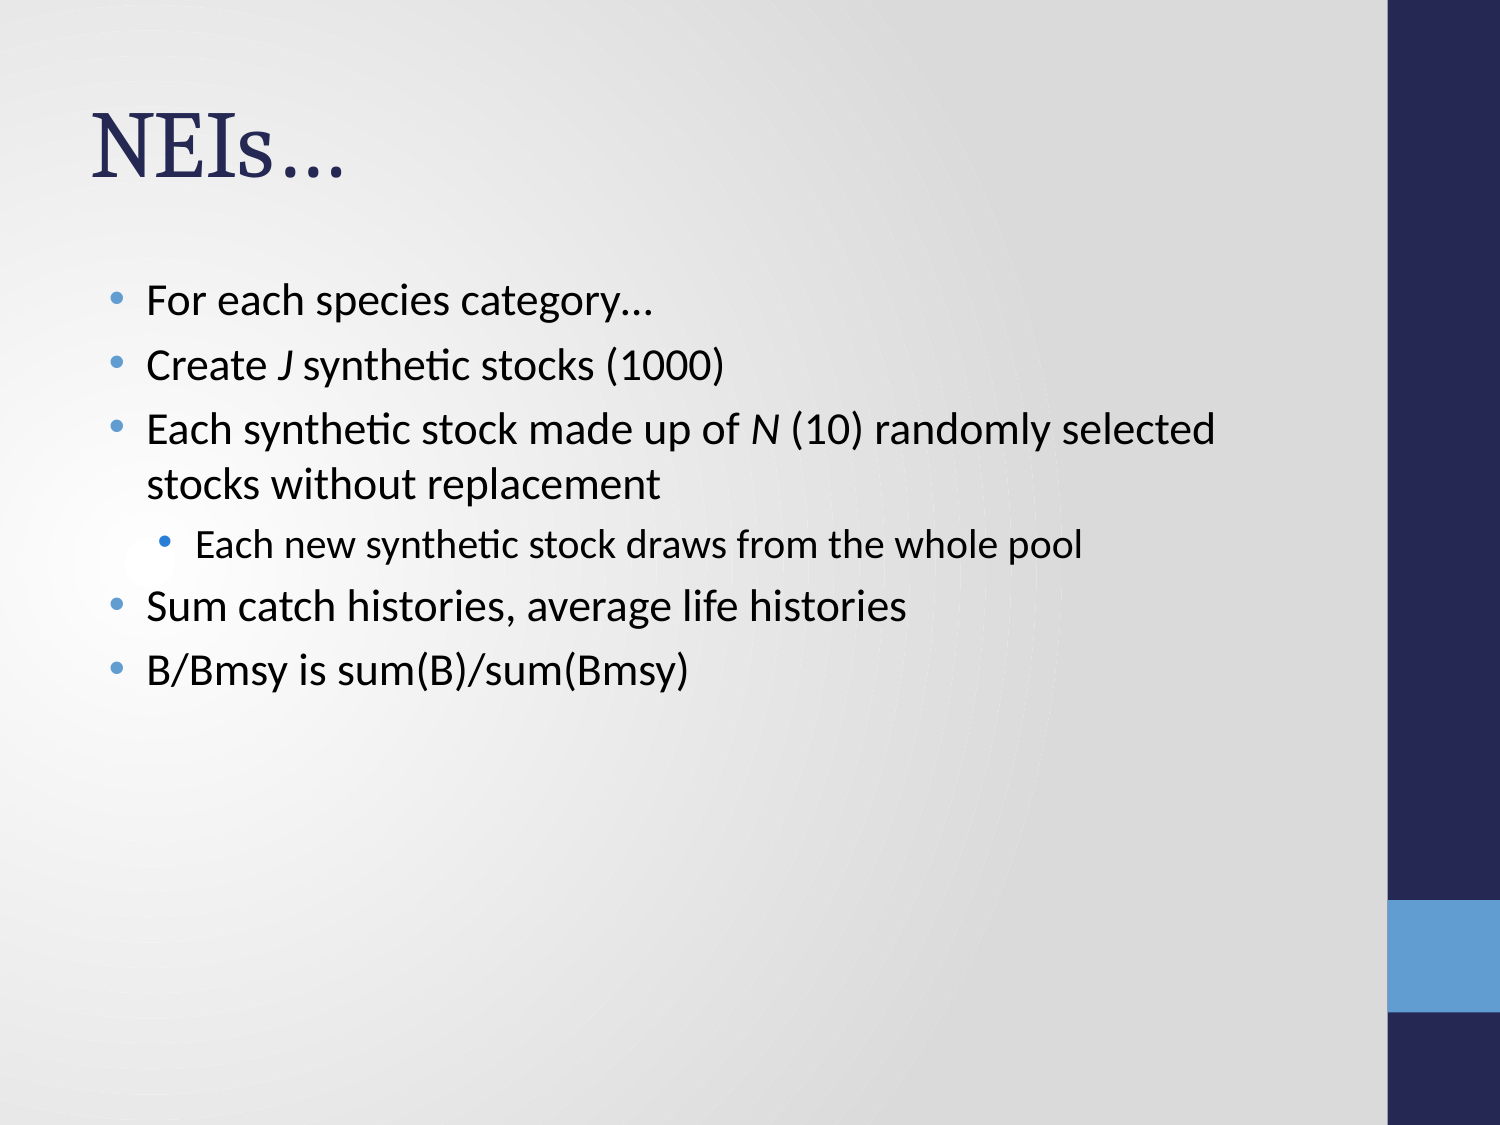

# NEIs…
For each species category…
Create J synthetic stocks (1000)
Each synthetic stock made up of N (10) randomly selected stocks without replacement
Each new synthetic stock draws from the whole pool
Sum catch histories, average life histories
B/Bmsy is sum(B)/sum(Bmsy)